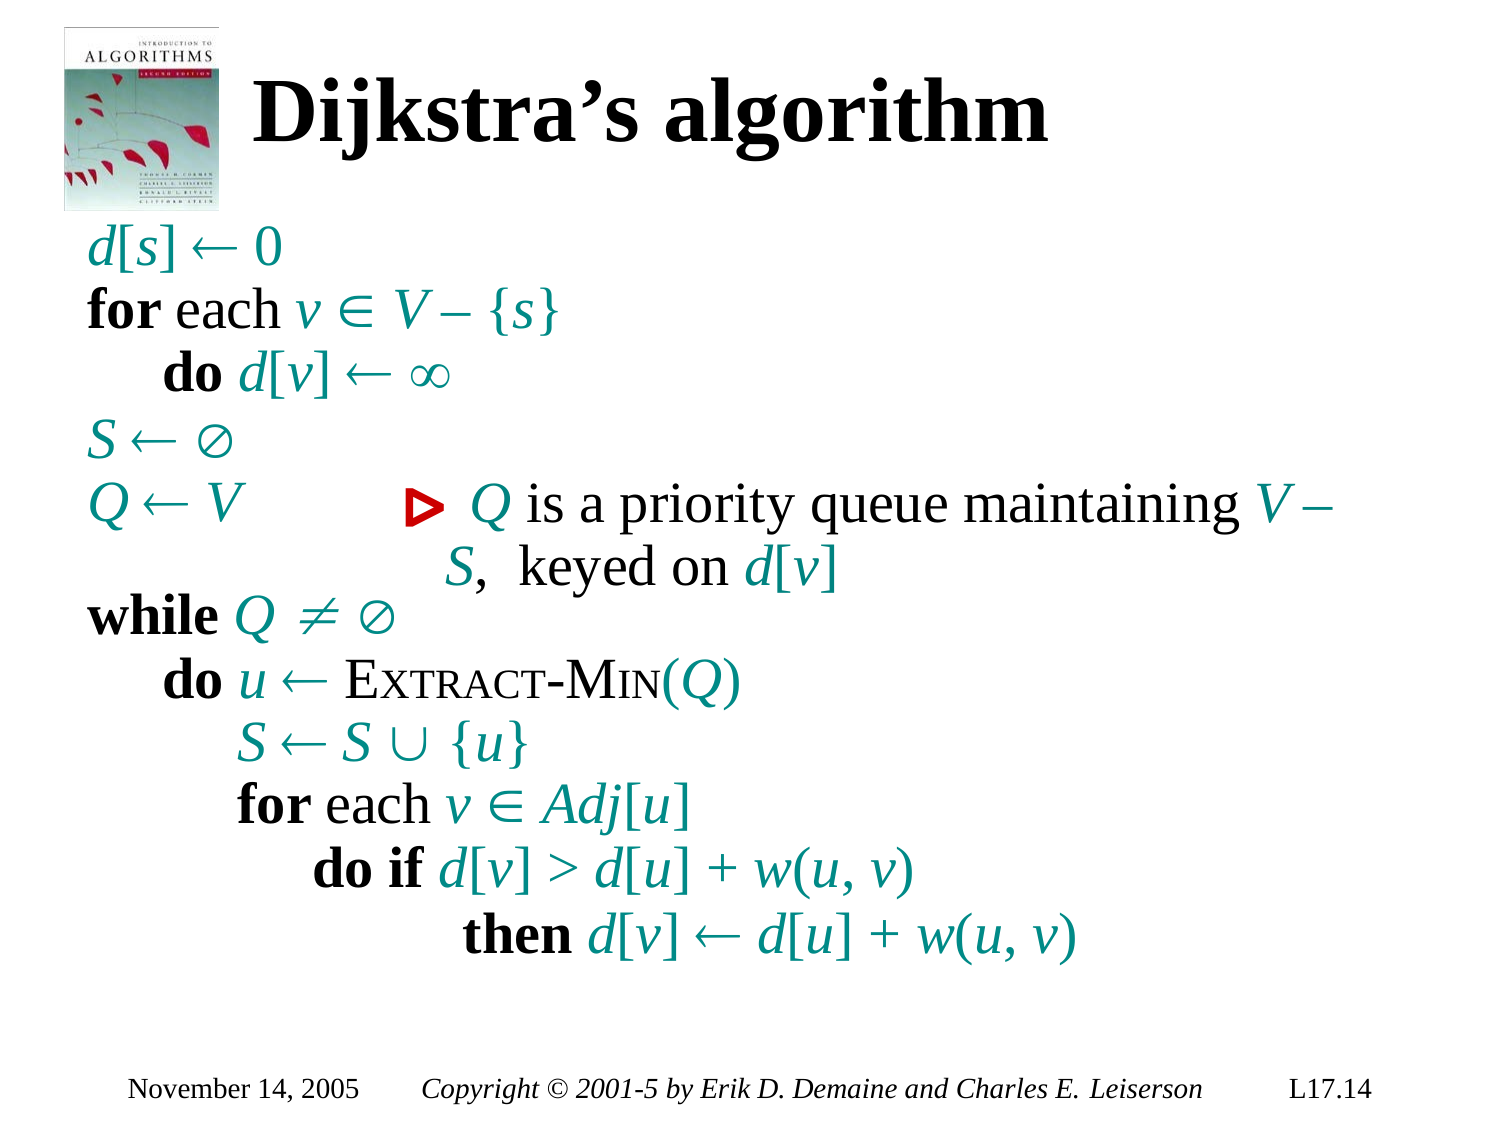

# Dijkstra’s algorithm
d[s] ← 0
for each v ∈ V – {s}
do d[v] ← ∞
S ← ∅
Q ← V
⊳ Q is a priority queue maintaining V – S,  keyed on d[v]
while Q ≠ ∅
do u ← EXTRACT-MIN(Q)
S ← S ∪ {u}
for each v ∈ Adj[u]
do if d[v] > d[u] + w(u, v)
then d[v] ← d[u] + w(u, v)
November 14, 2005
Copyright © 2001-5 by Erik D. Demaine and Charles E. Leiserson
L17.14